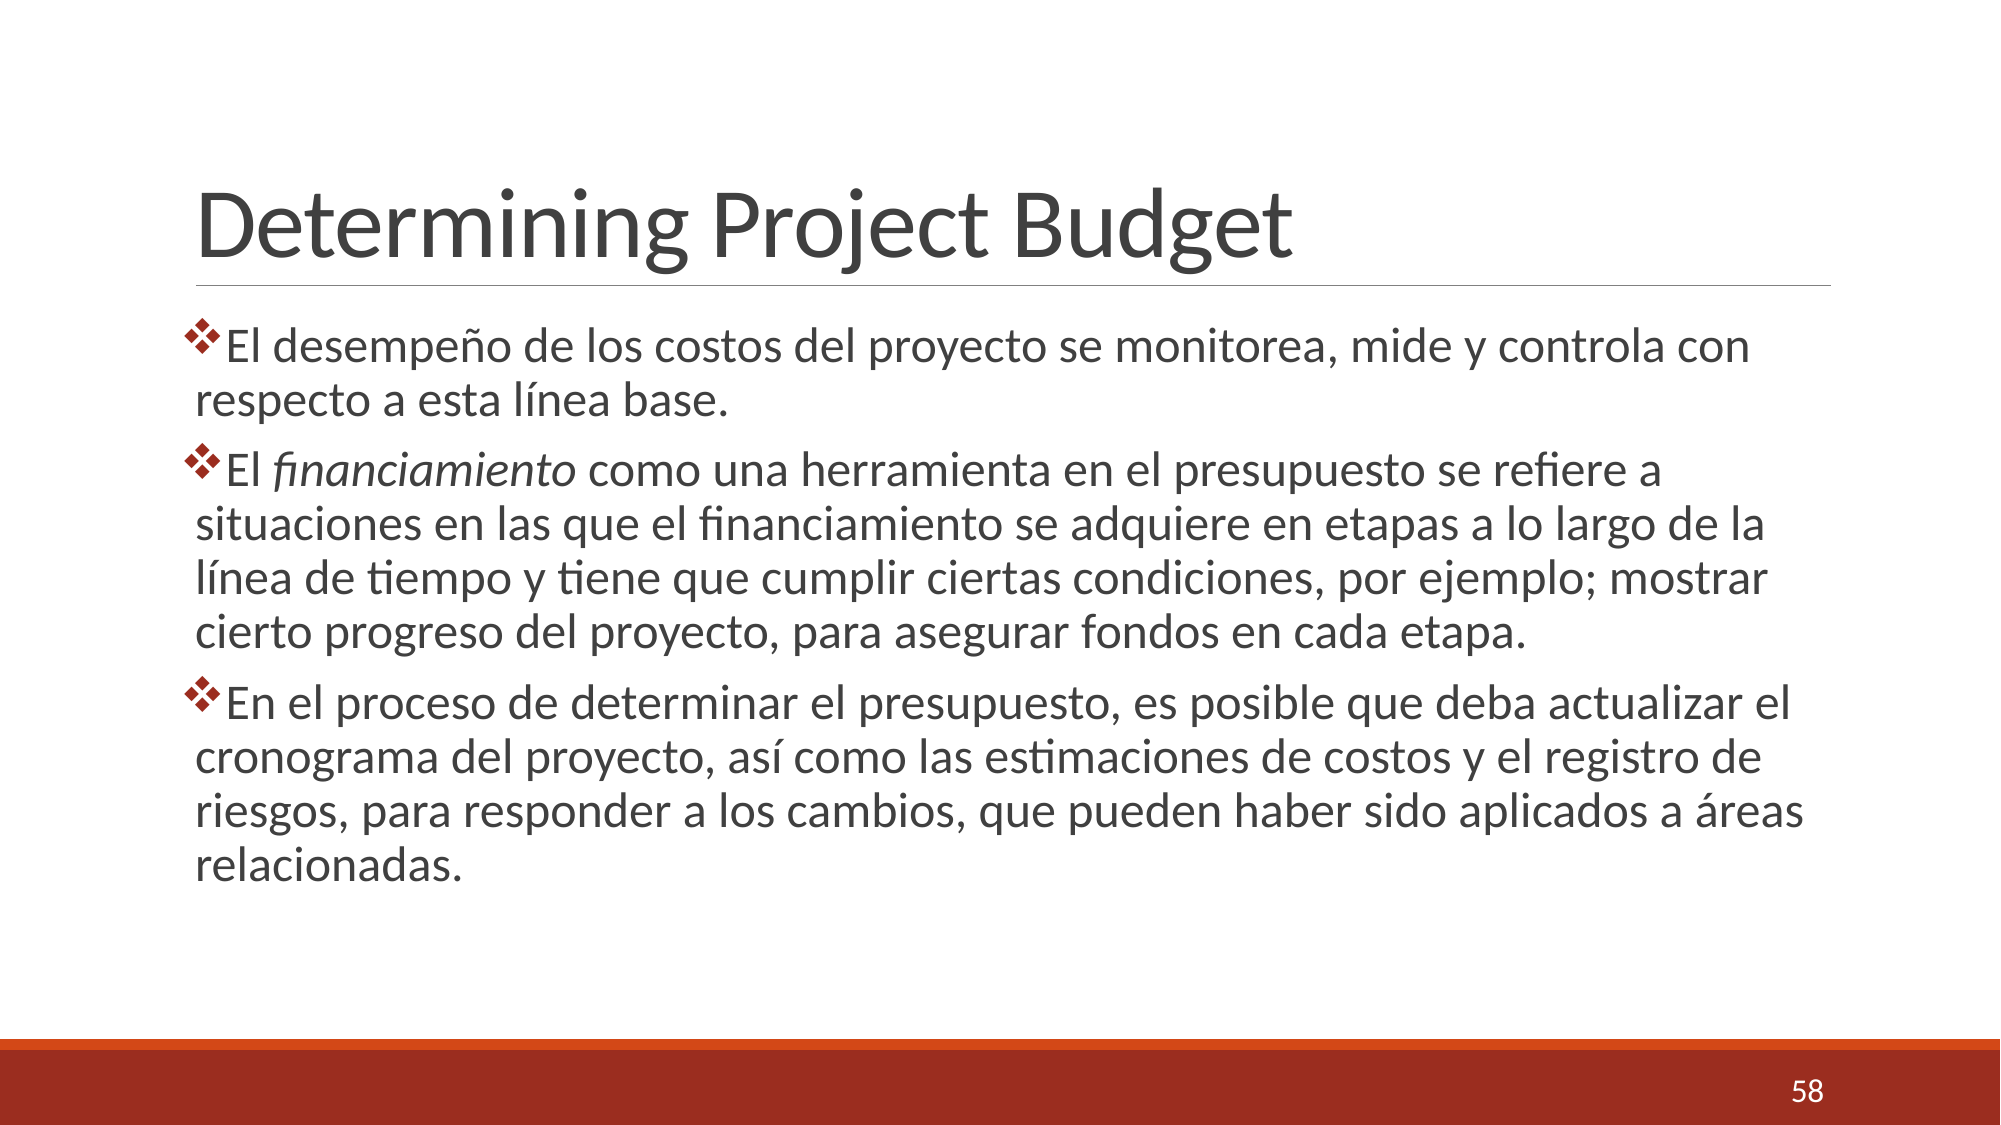

# Determining Project Budget
El desempeño de los costos del proyecto se monitorea, mide y controla con respecto a esta línea base.
El financiamiento como una herramienta en el presupuesto se refiere a situaciones en las que el financiamiento se adquiere en etapas a lo largo de la línea de tiempo y tiene que cumplir ciertas condiciones, por ejemplo; mostrar cierto progreso del proyecto, para asegurar fondos en cada etapa.
En el proceso de determinar el presupuesto, es posible que deba actualizar el cronograma del proyecto, así como las estimaciones de costos y el registro de riesgos, para responder a los cambios, que pueden haber sido aplicados a áreas relacionadas.
58